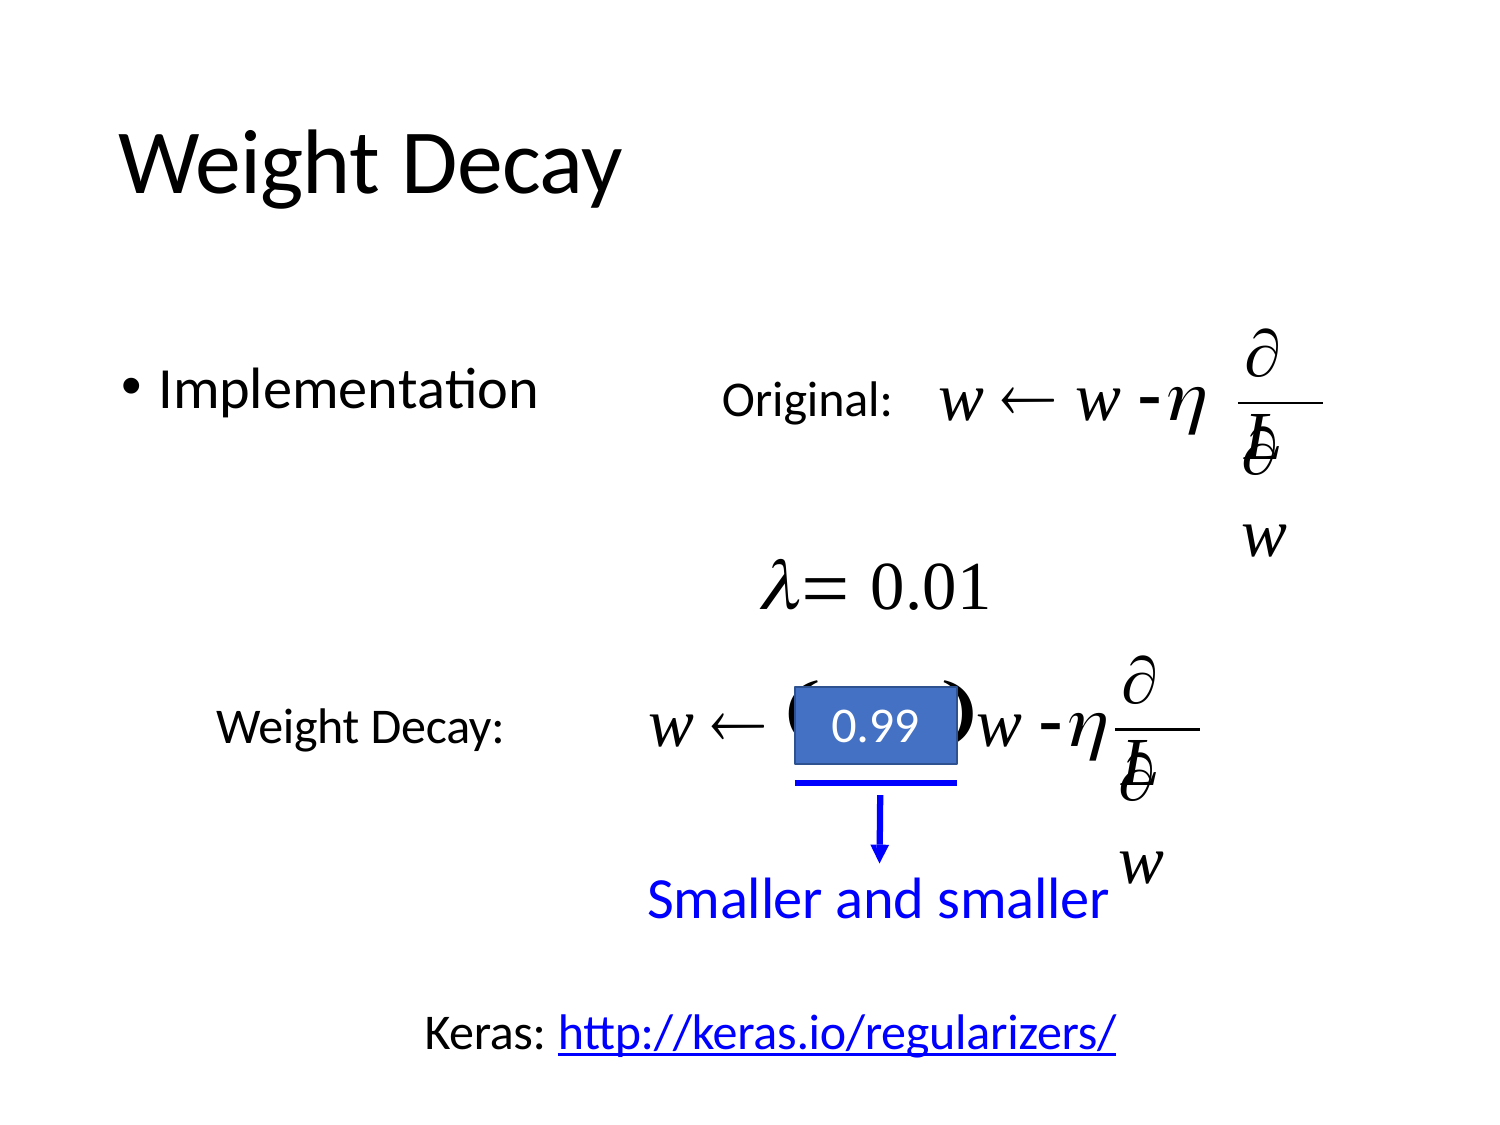

# Weight Decay
∂L
w ← w −η
Implementation
Original:

∂w
λ= 0.01
∂L
w ← (	)w −η
1−λ

0.99
Weight Decay:

∂w

Smaller and smaller

Keras: http://keras.io/regularizers/